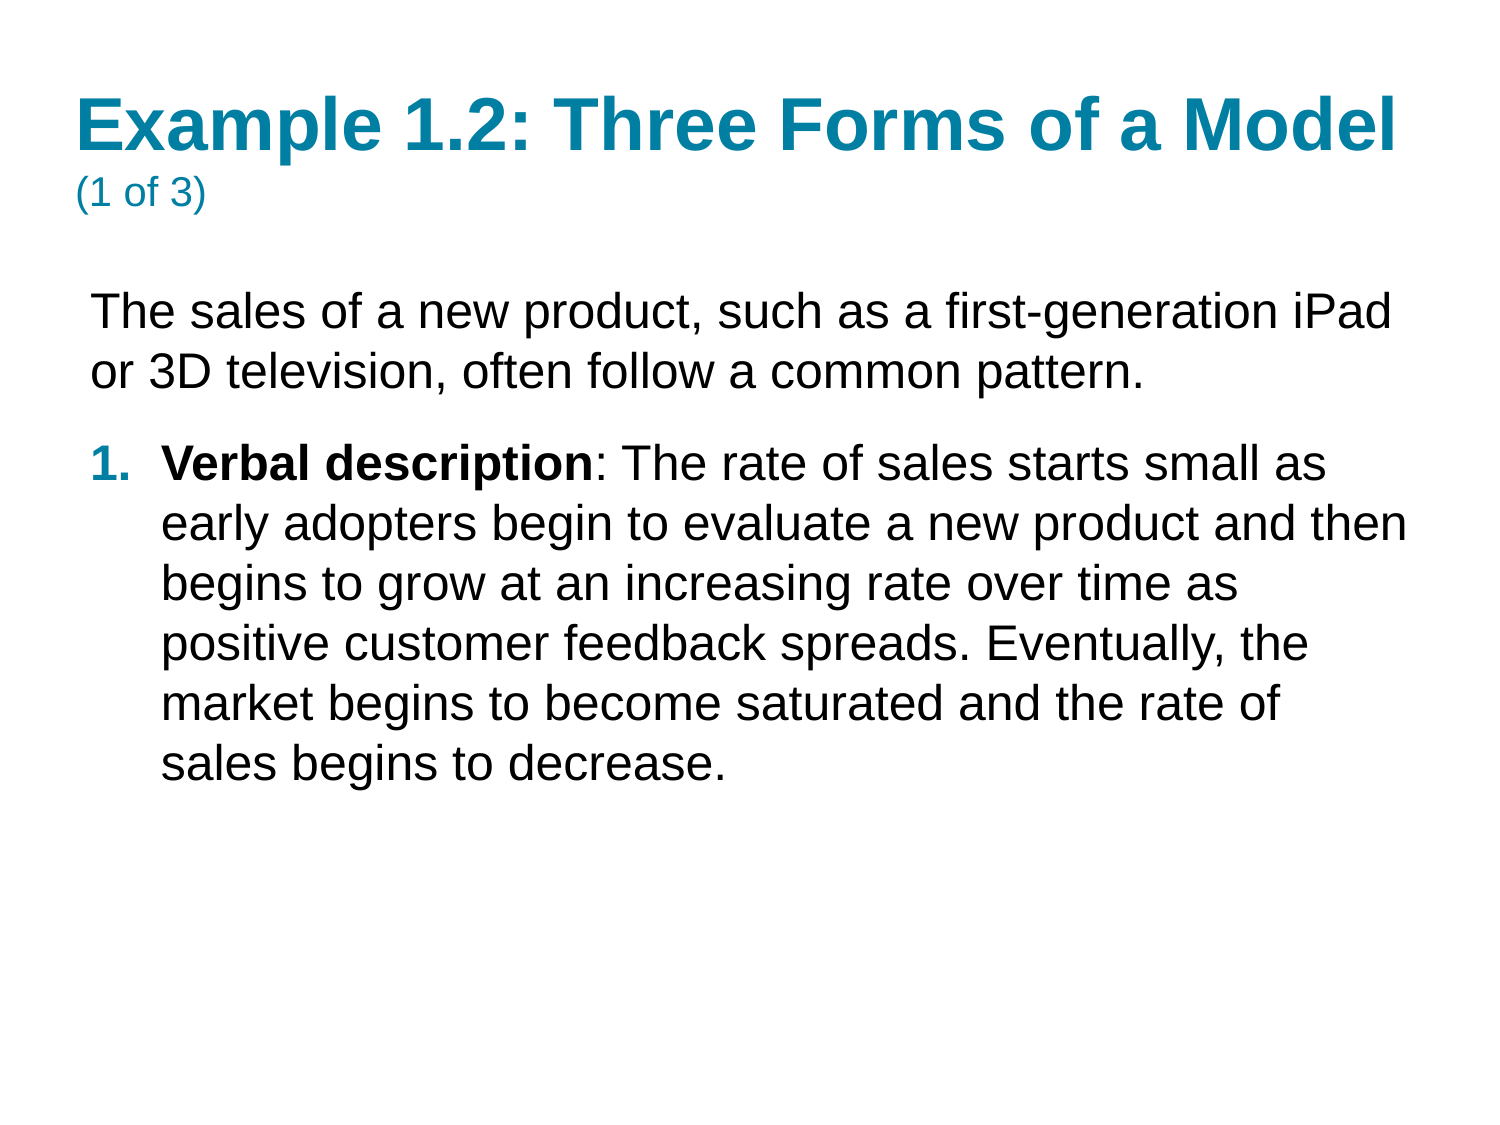

9/1/2021
23
# Example 1.2: Three Forms of a Model (1 of 3)
The sales of a new product, such as a first-generation iPad or 3D television, often follow a common pattern.
Verbal description: The rate of sales starts small as early adopters begin to evaluate a new product and then begins to grow at an increasing rate over time as positive customer feedback spreads. Eventually, the market begins to become saturated and the rate of sales begins to decrease.